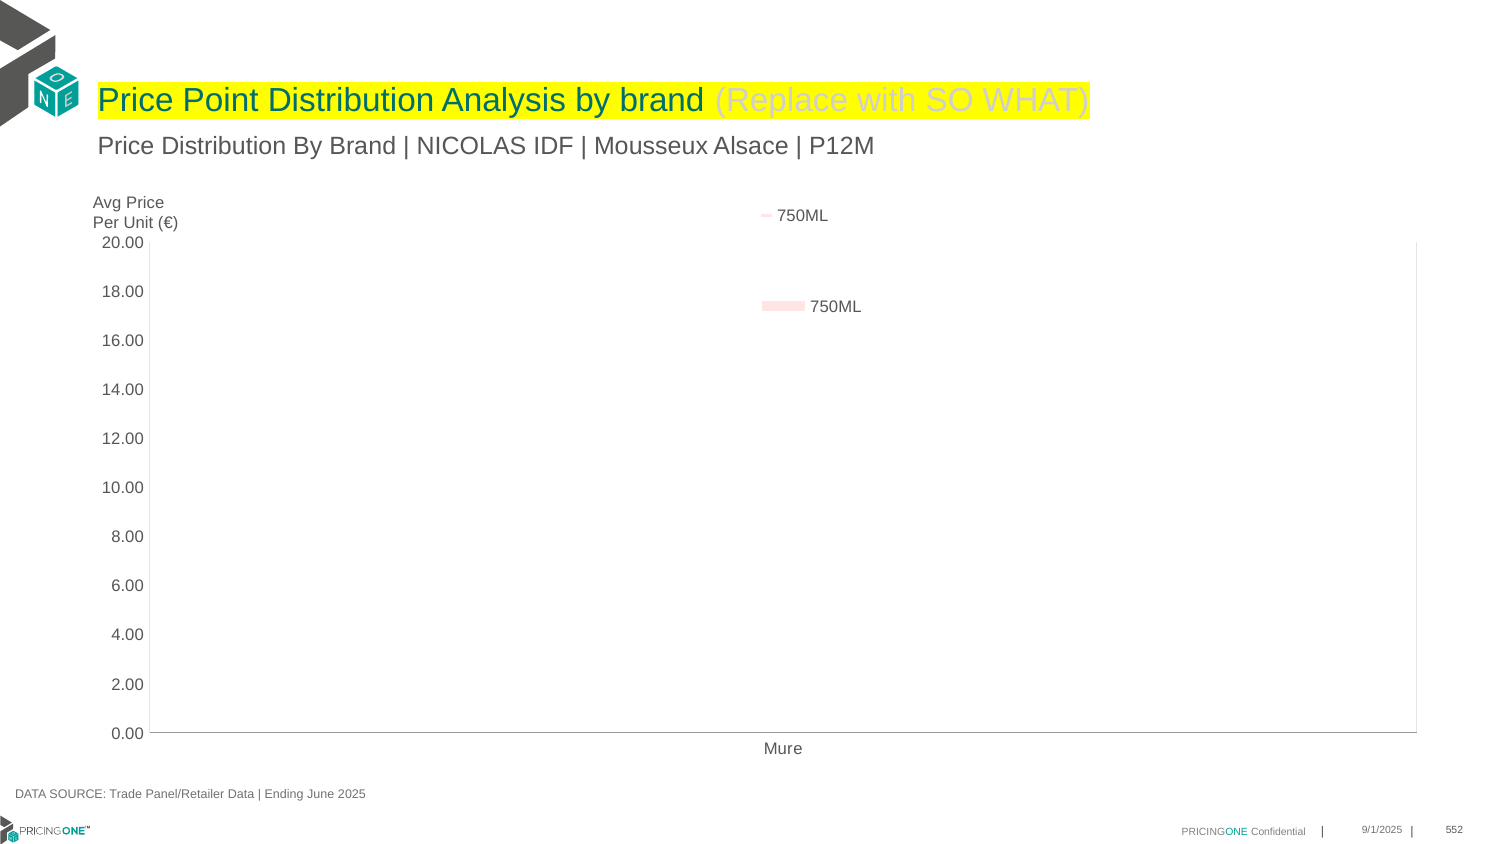

# Price Point Distribution Analysis by brand (Replace with SO WHAT)
Price Distribution By Brand | NICOLAS IDF | Mousseux Alsace | P12M

### Chart

| Category | 750ML |
|---|---|
| Mure | 17.3897 |
Avg Price
Per Unit (€)
DATA SOURCE: Trade Panel/Retailer Data | Ending June 2025
9/1/2025
552